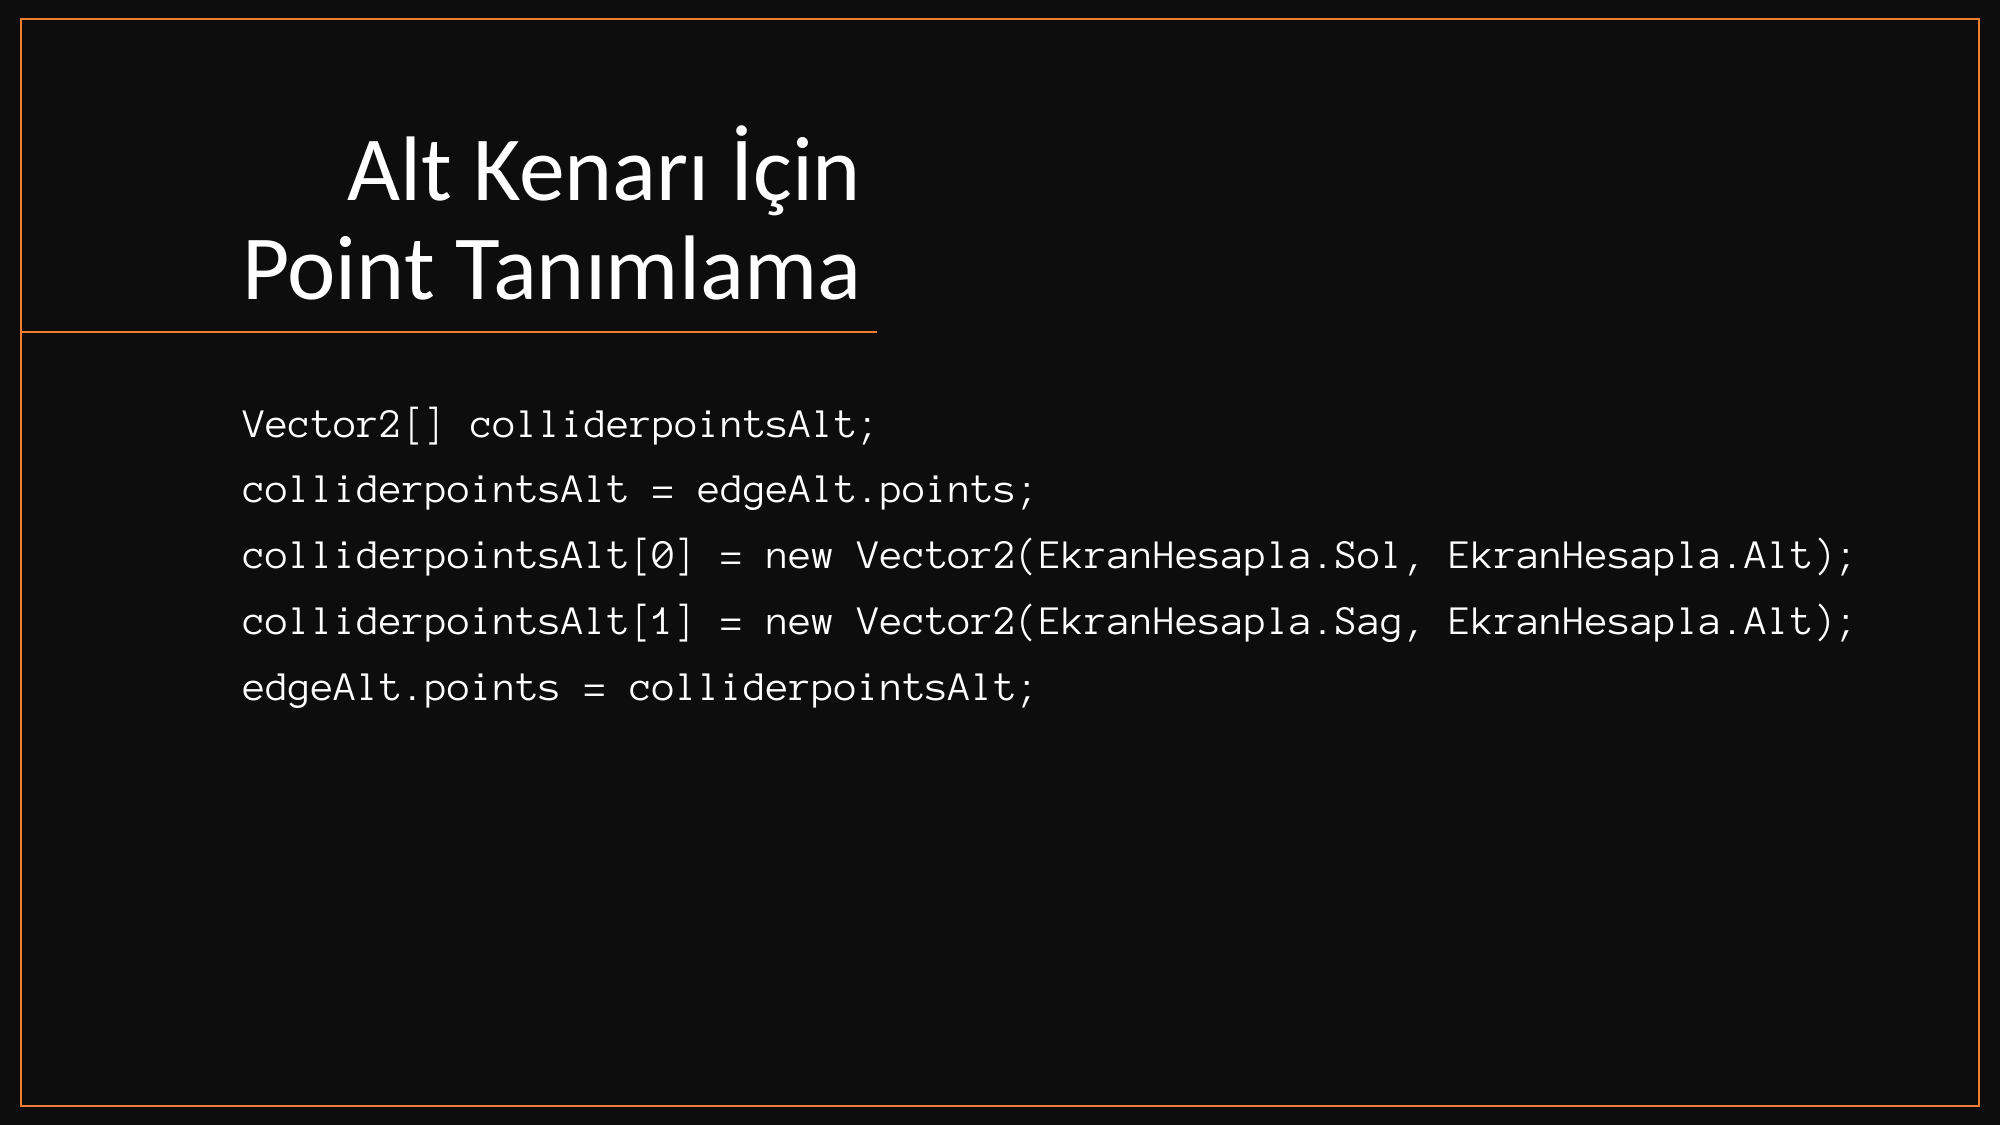

# Alt Kenarı İçin Point Tanımlama
Vector2[] colliderpointsAlt;
colliderpointsAlt = edgeAlt.points;
colliderpointsAlt[0] = new Vector2(EkranHesapla.Sol, EkranHesapla.Alt);
colliderpointsAlt[1] = new Vector2(EkranHesapla.Sag, EkranHesapla.Alt);
edgeAlt.points = colliderpointsAlt;